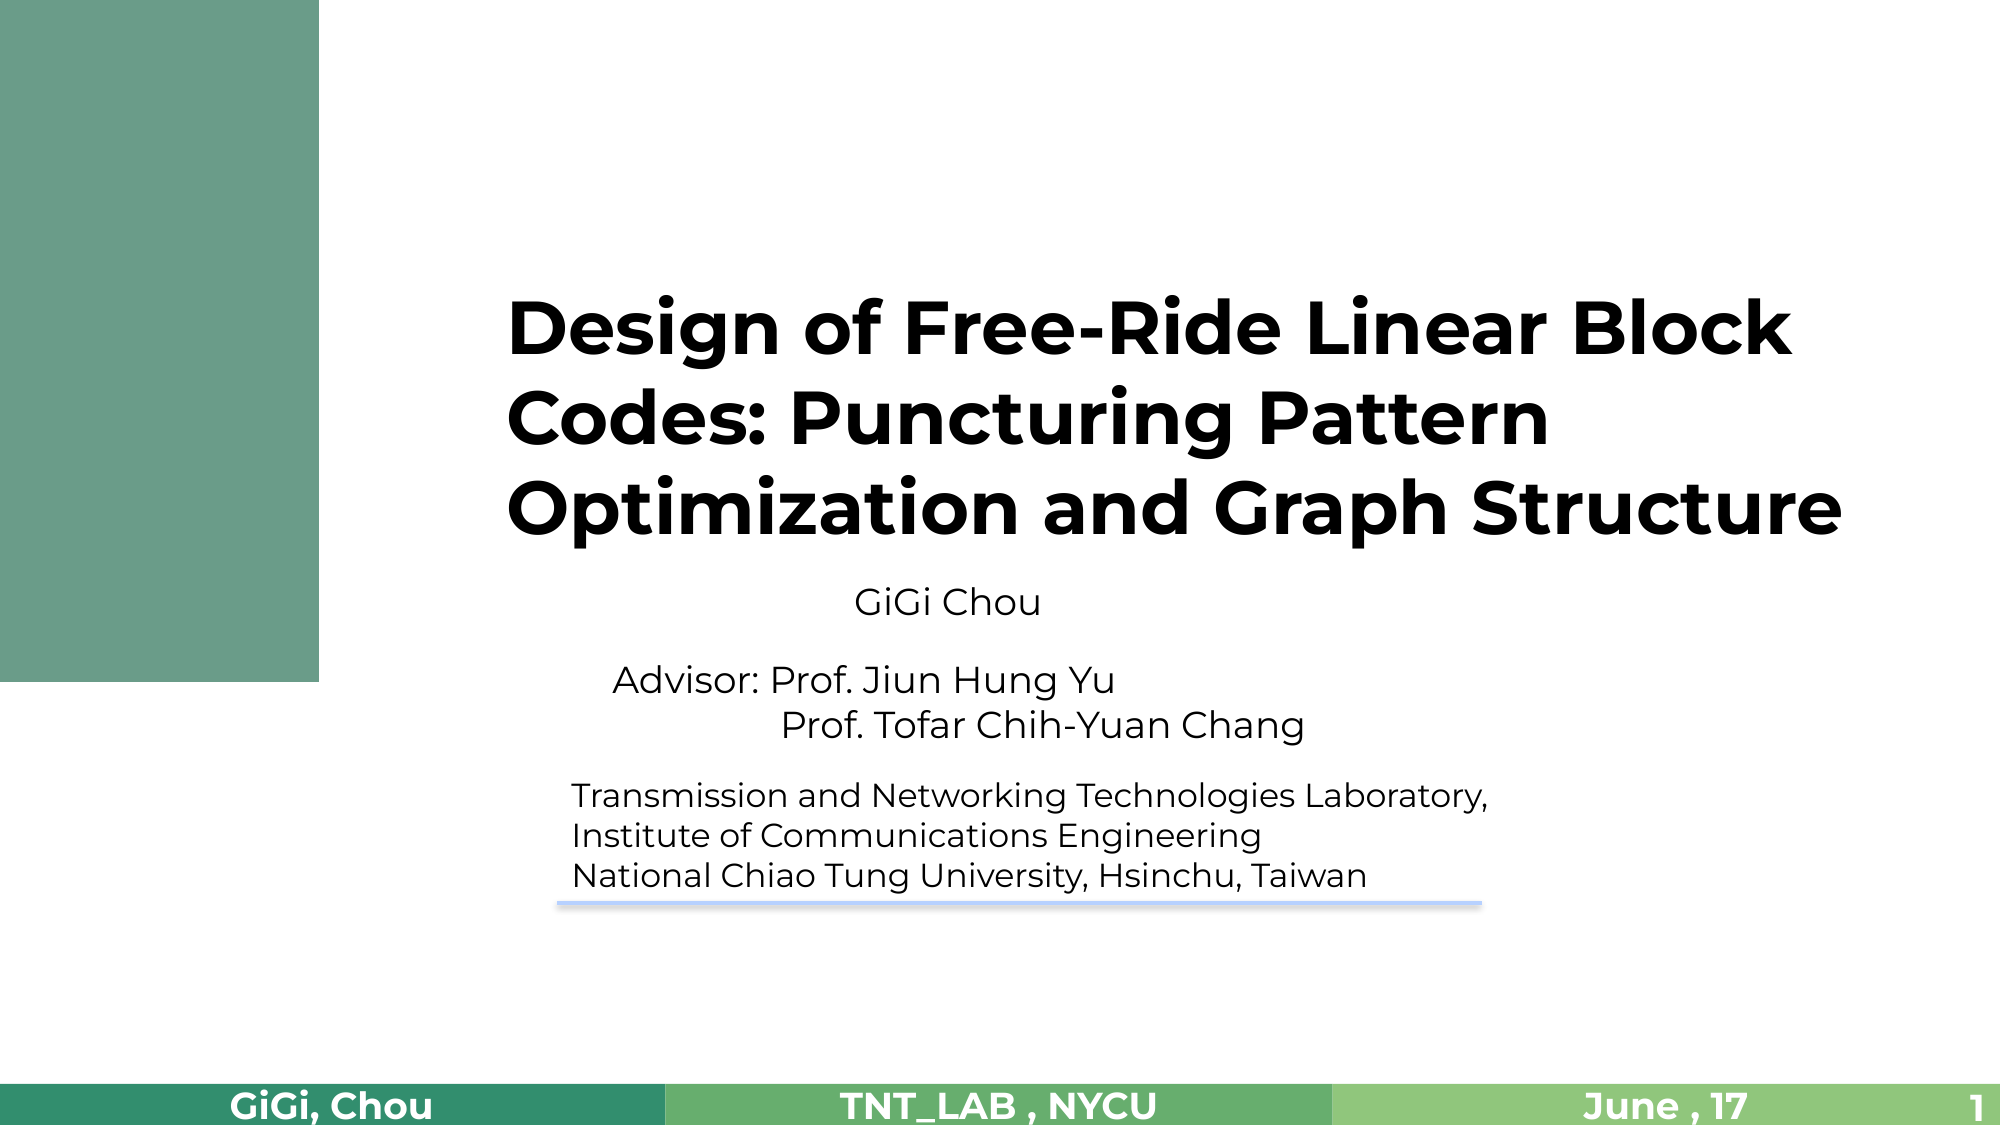

Design of Free-Ride Linear Block Codes: Puncturing Pattern Optimization and Graph Structure
GiGi Chou
Advisor: Prof. Jiun Hung Yu
 Prof. Tofar Chih-Yuan Chang

Transmission and Networking Technologies Laboratory,
Institute of Communications Engineering
National Chiao Tung University, Hsinchu, Taiwan
1